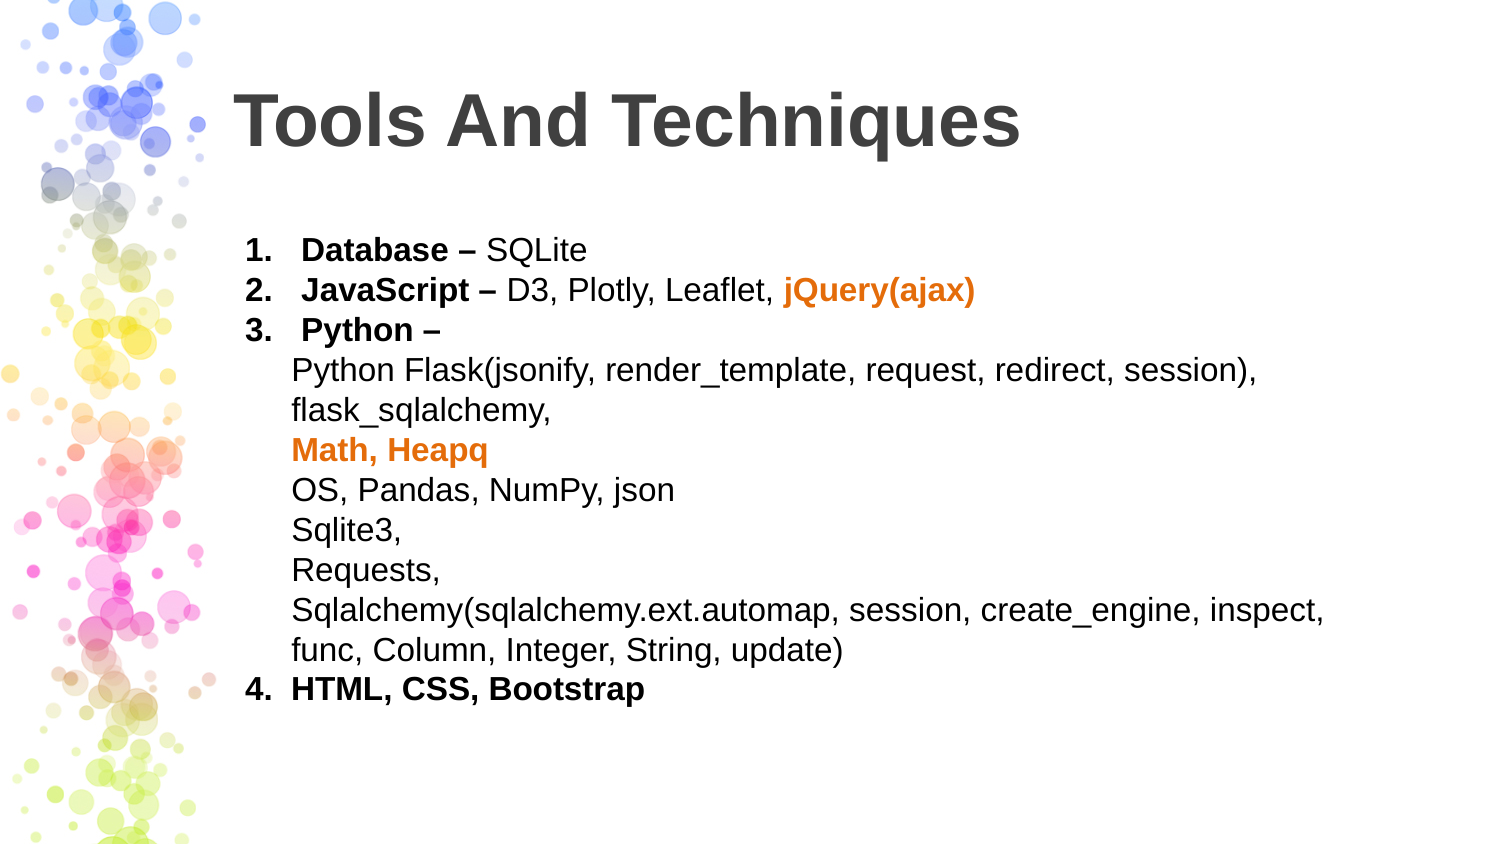

Tools And Techniques
Database – SQLite
JavaScript – D3, Plotly, Leaflet, jQuery(ajax)
Python –
     Python Flask(jsonify, render_template, request, redirect, session),
     flask_sqlalchemy,
     Math, Heapq
     OS, Pandas, NumPy, json
     Sqlite3,
     Requests,
     Sqlalchemy(sqlalchemy.ext.automap, session, create_engine, inspect,
     func, Column, Integer, String, update)
4.  HTML, CSS, Bootstrap